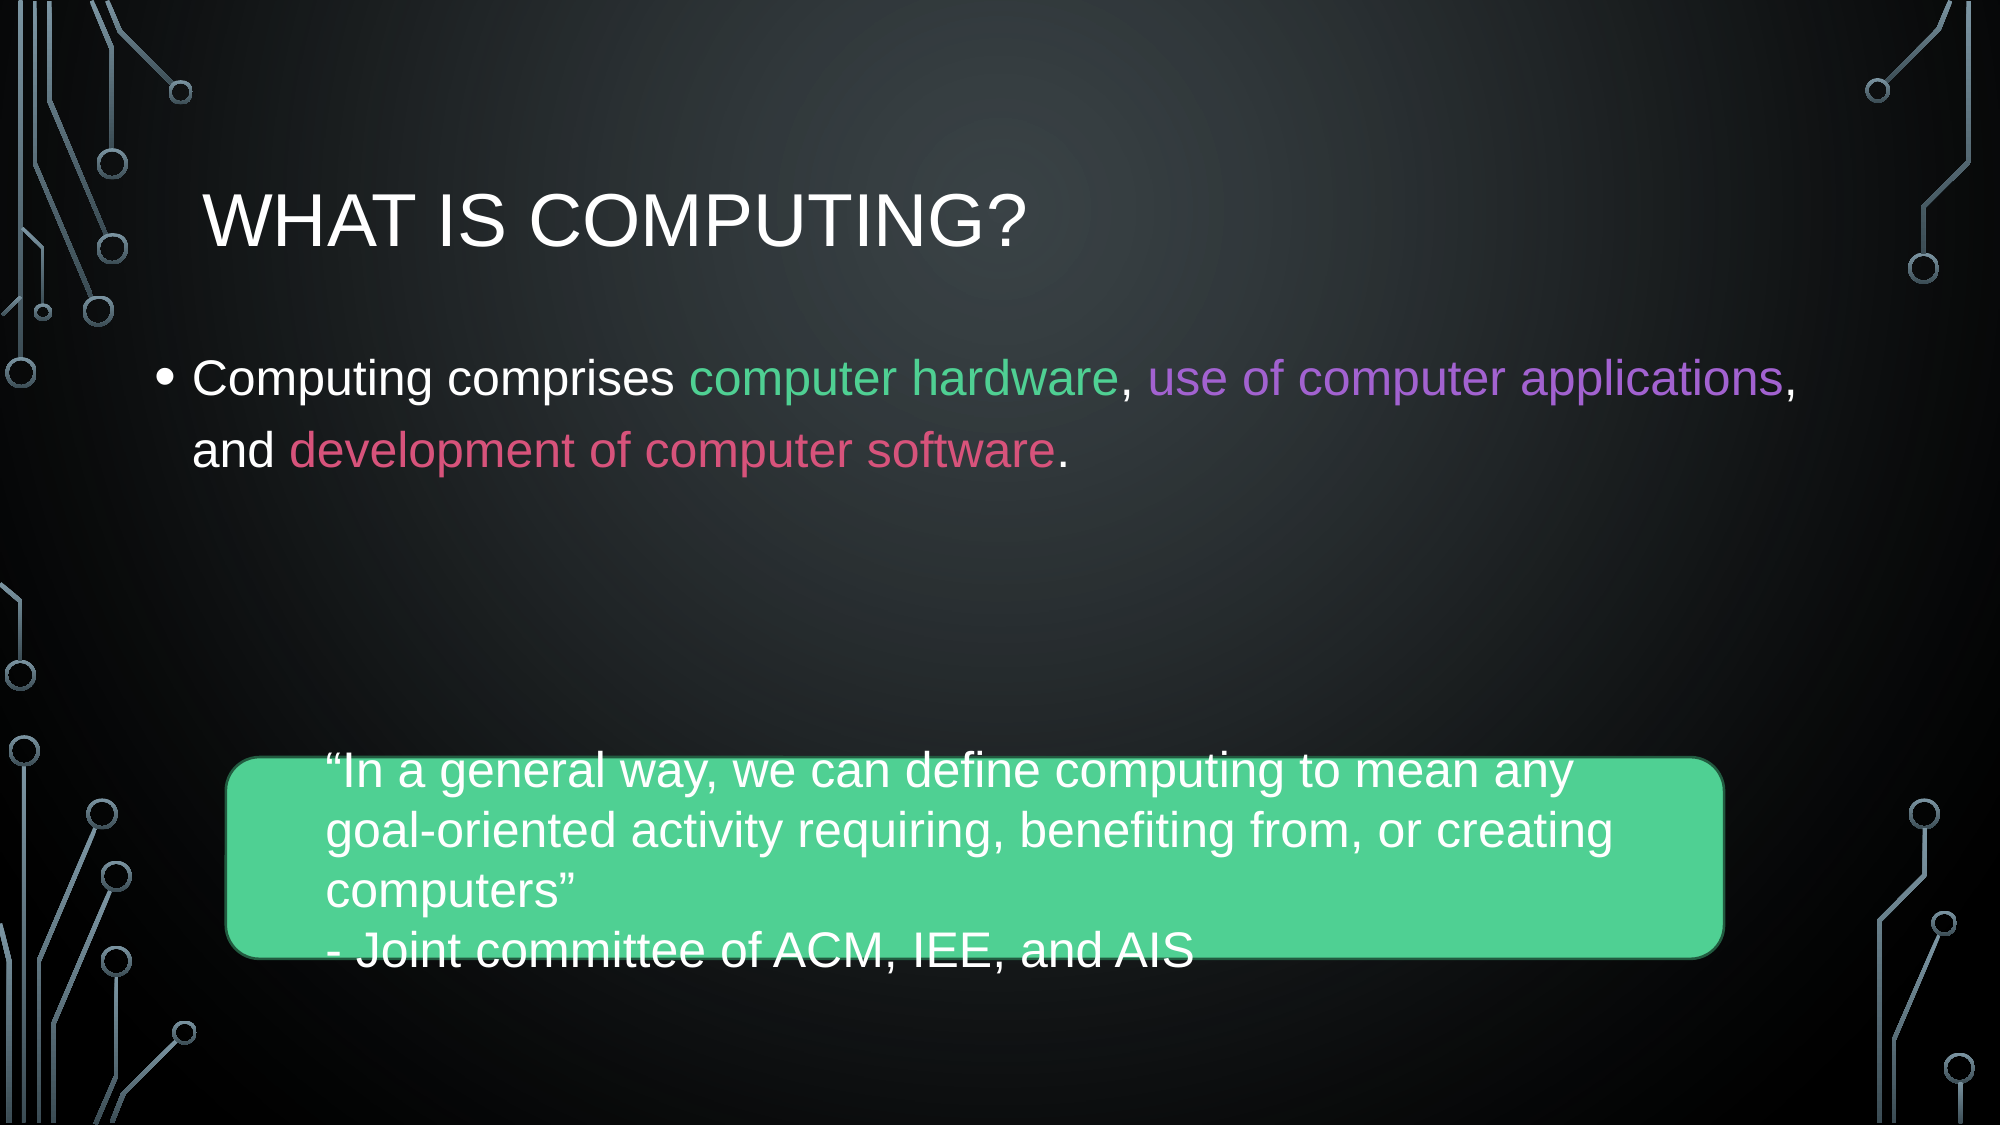

# What is Computing?
Computing comprises computer hardware, use of computer applications, and development of computer software.
“In a general way, we can define computing to mean any goal-oriented activity requiring, benefiting from, or creating computers”
- Joint committee of ACM, IEE, and AIS